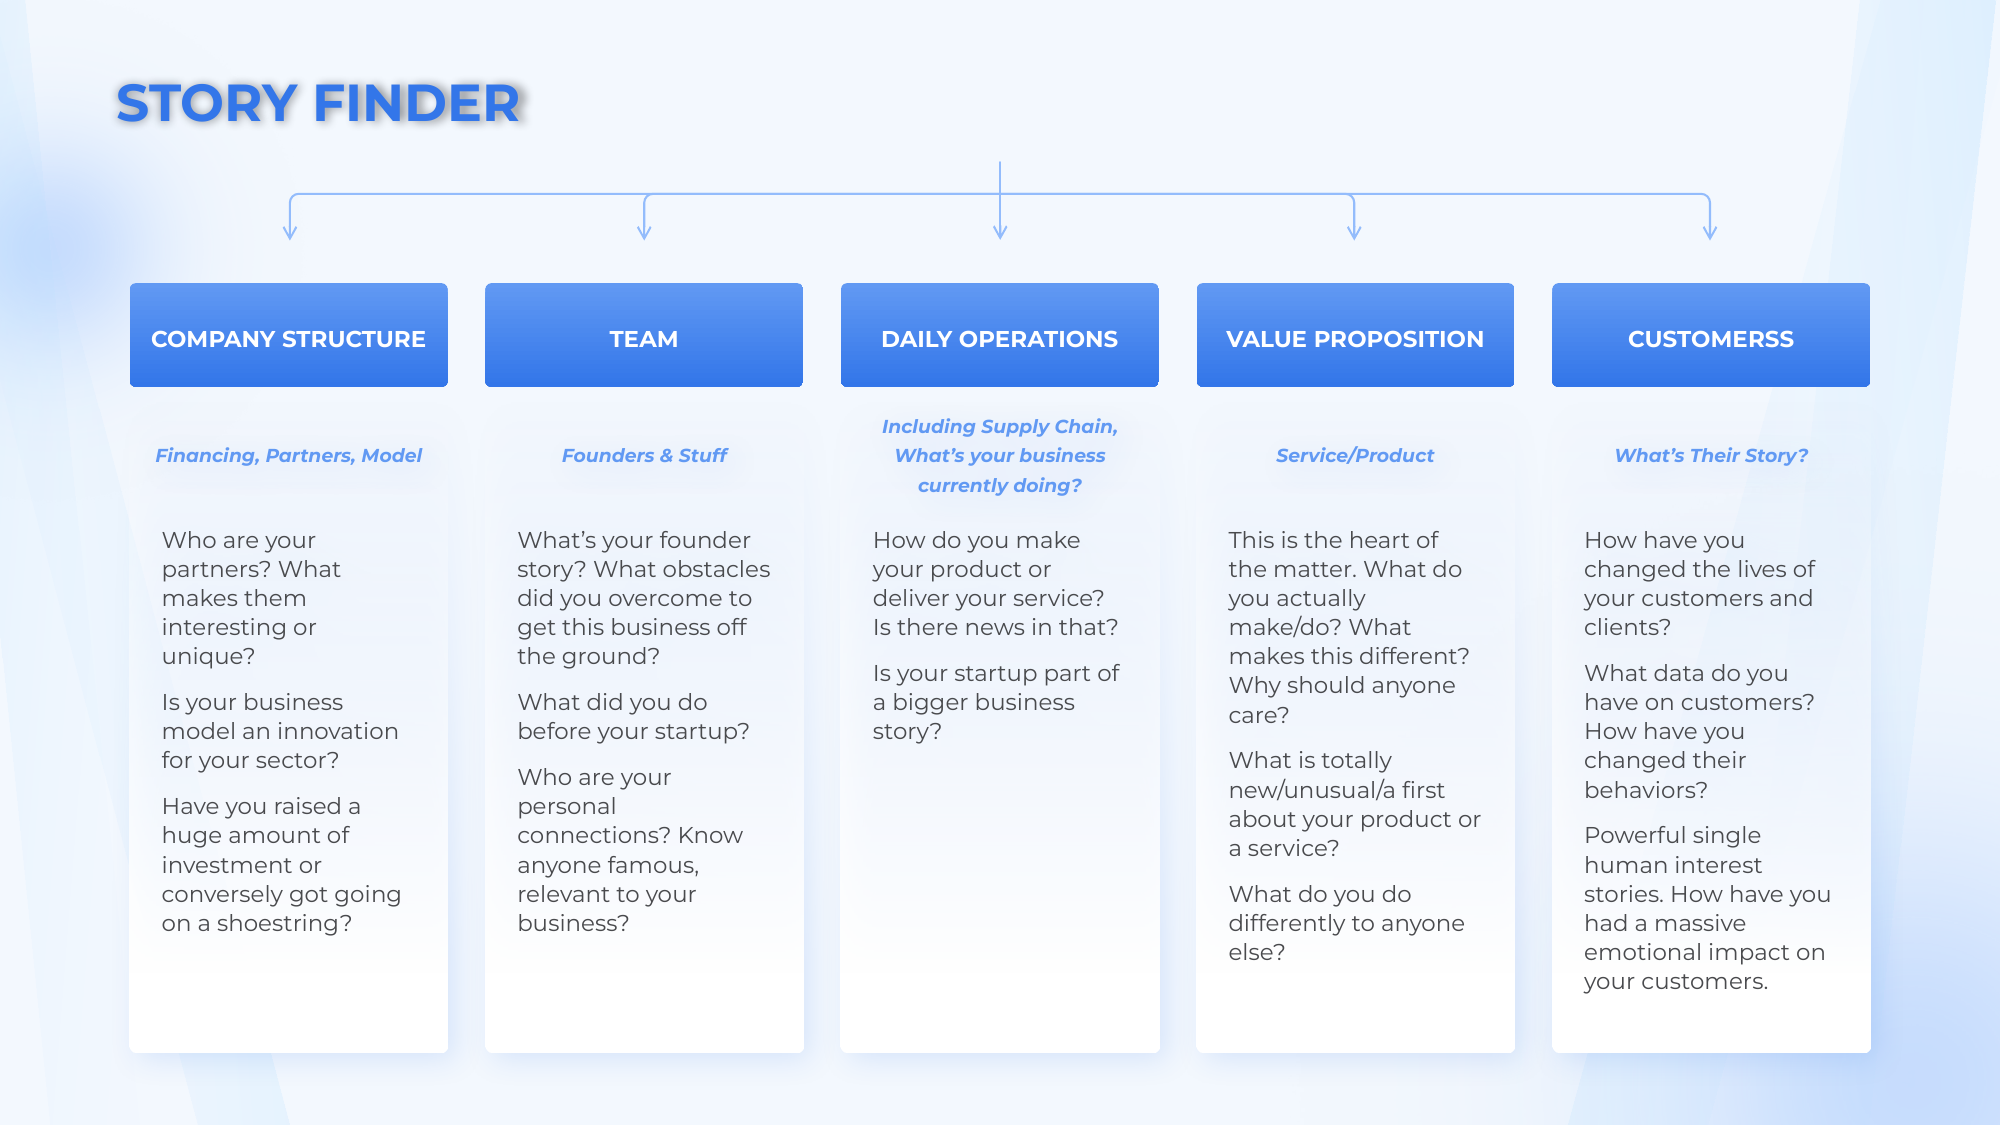

STORY FINDER

COMPANY STRUCTURE
TEAM
DAILY OPERATIONS
VALUE PROPOSITION
CUSTOMERSS
Who are your partners? What makes them interesting or unique?
Is your business model an innovation for your sector?
Have you raised a huge amount of investment or conversely got going on a shoestring?
Financing, Partners, Model
What’s your founder story? What obstacles did you overcome to get this business off the ground?
What did you do before your startup?
Who are your personal connections? Know anyone famous, relevant to your business?
Founders & Stuff
How do you make your product or deliver your service? Is there news in that?
Is your startup part of a bigger business story?
Including Supply Chain, What’s your business currently doing?
This is the heart of the matter. What do you actually make/do? What makes this different? Why should anyone care?
What is totally new/unusual/a first about your product or a service?
What do you do differently to anyone else?
Service/Product
How have you changed the lives of your customers and clients?
What data do you have on customers? How have you changed their behaviors?
Powerful single human interest stories. How have you had a massive emotional impact on your customers.
What’s Their Story?